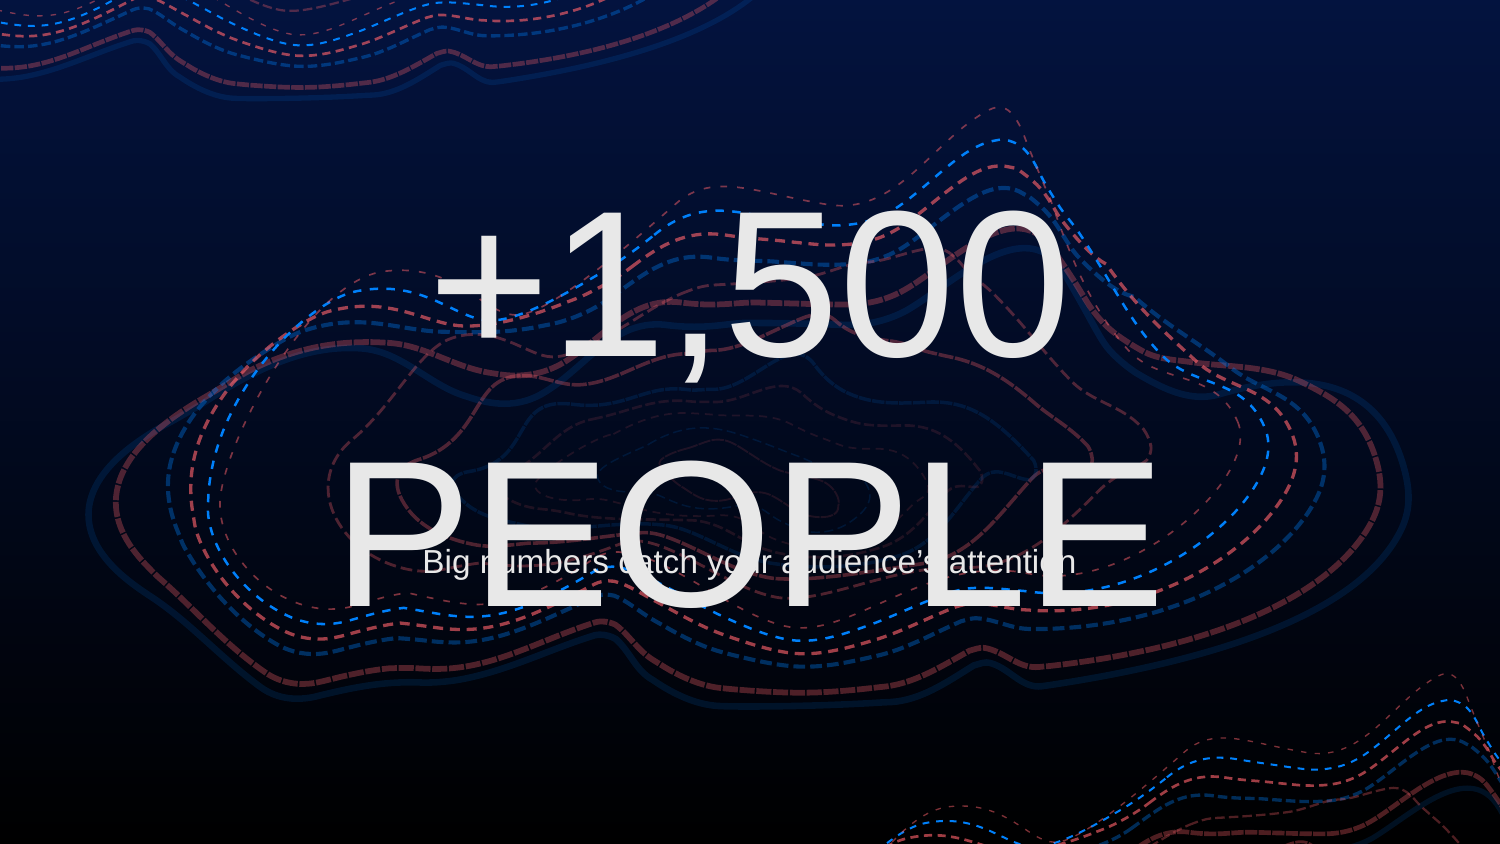

# +1,500 PEOPLE
Big numbers catch your audience’s attention